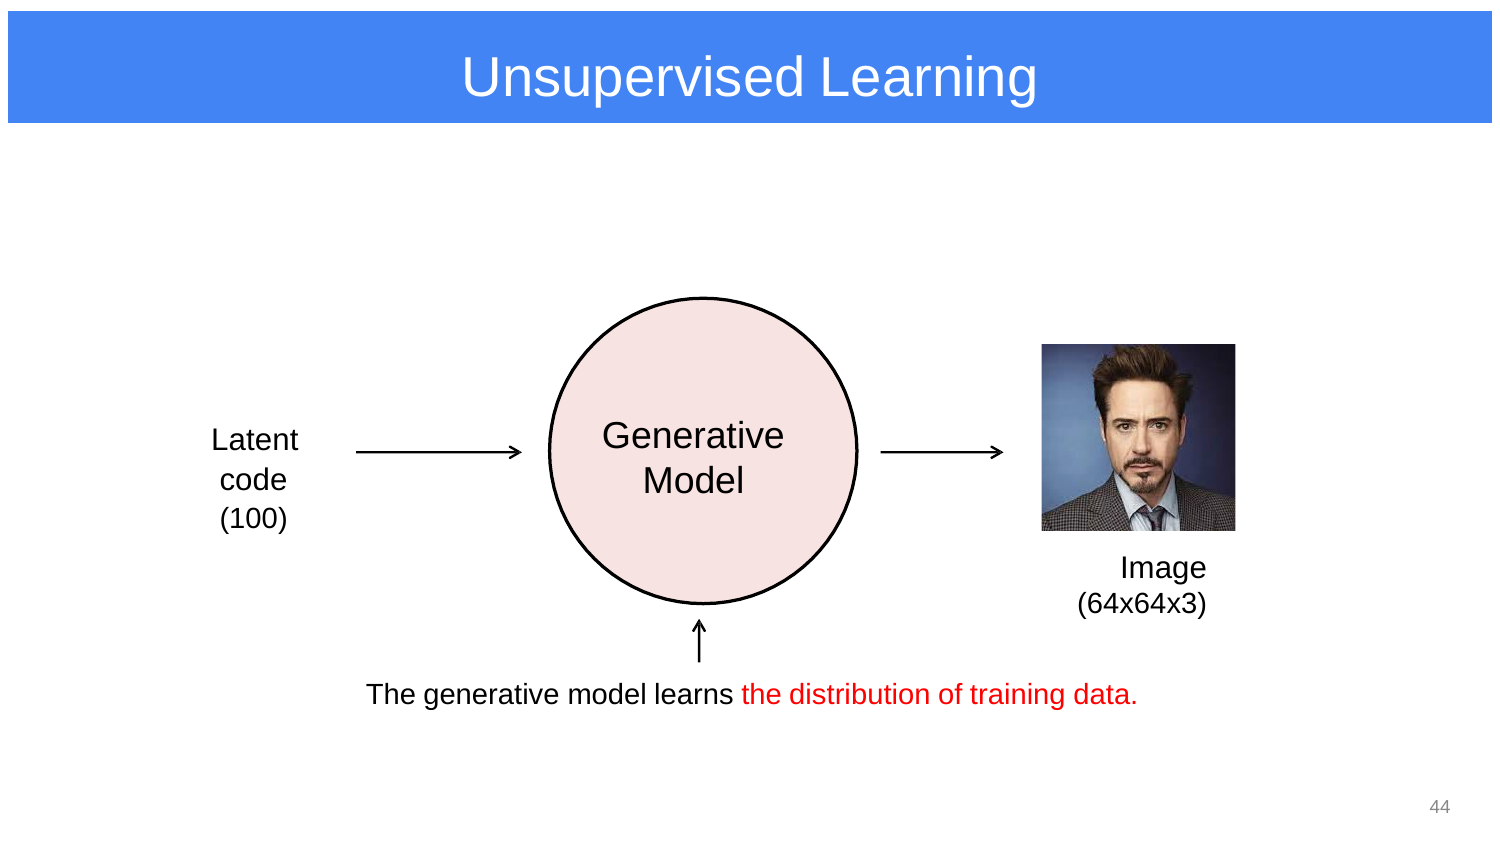

# Unsupervised Learning

Generative
Model
Latent code (100)

Image
(64x64x3)

The generative model learns the distribution of training data.

44